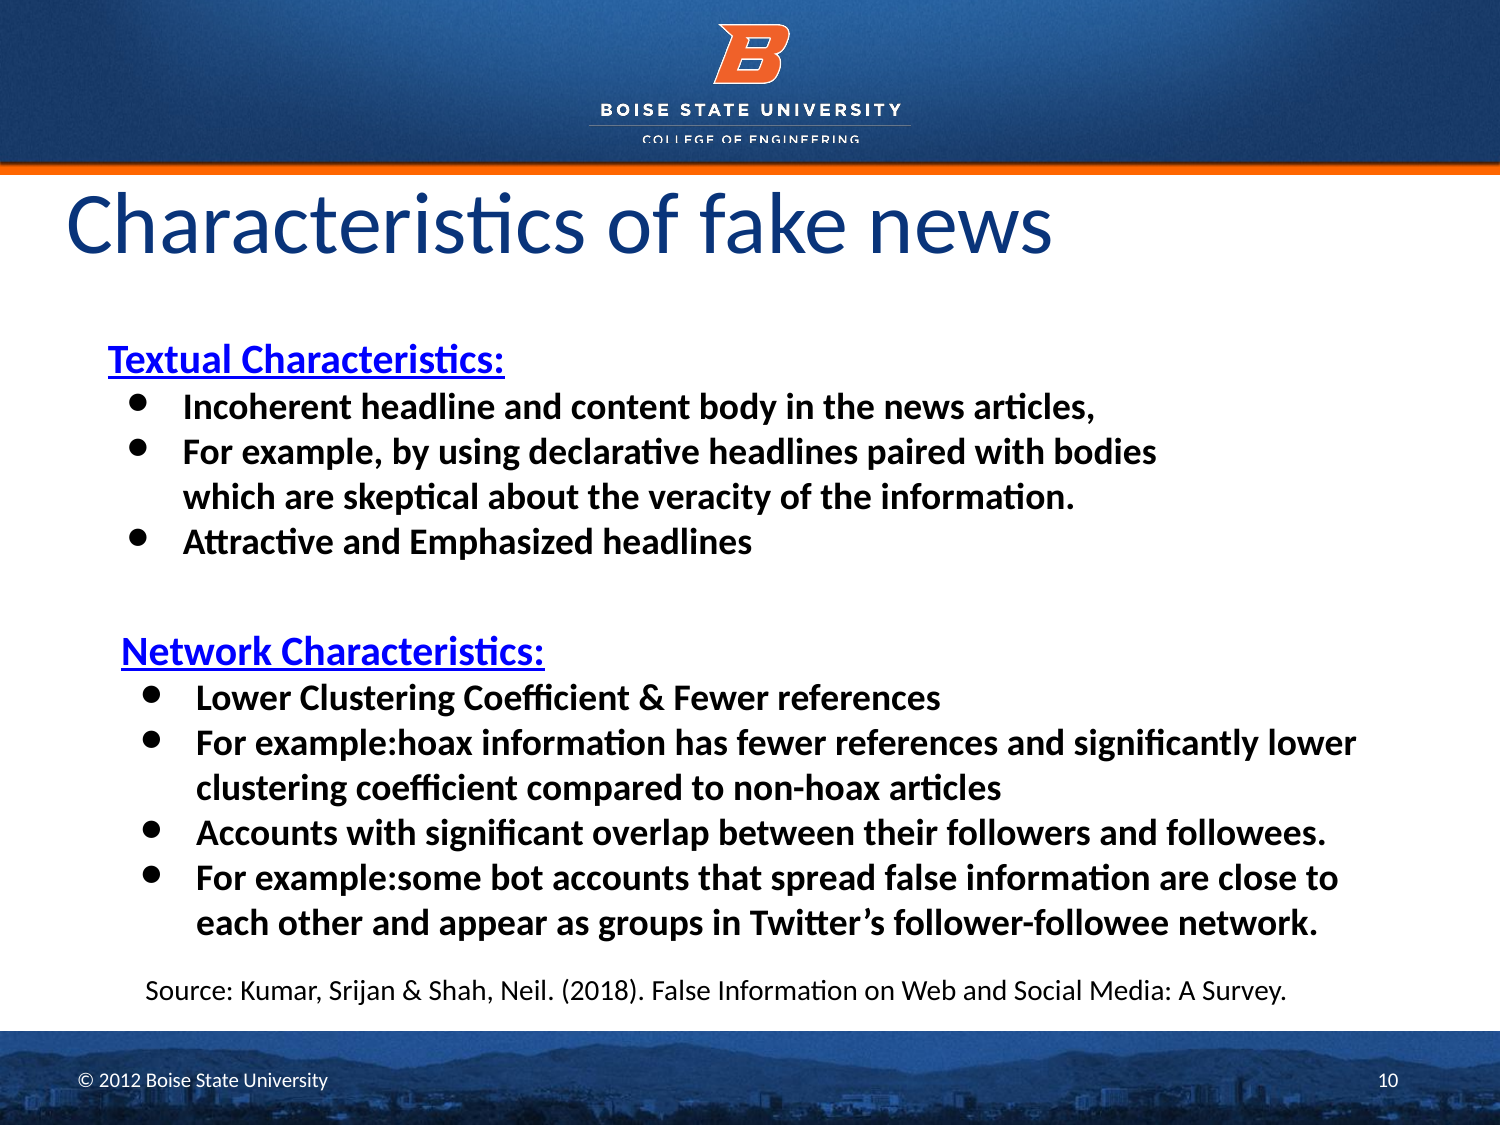

# Characteristics of fake news
Textual Characteristics:
Incoherent headline and content body in the news articles,
For example, by using declarative headlines paired with bodies which are skeptical about the veracity of the information.
Attractive and Emphasized headlines
Network Characteristics:
Lower Clustering Coefficient & Fewer references
For example:hoax information has fewer references and significantly lower clustering coefficient compared to non-hoax articles
Accounts with significant overlap between their followers and followees.
For example:some bot accounts that spread false information are close to each other and appear as groups in Twitter’s follower-followee network.
Source: Kumar, Srijan & Shah, Neil. (2018). False Information on Web and Social Media: A Survey.